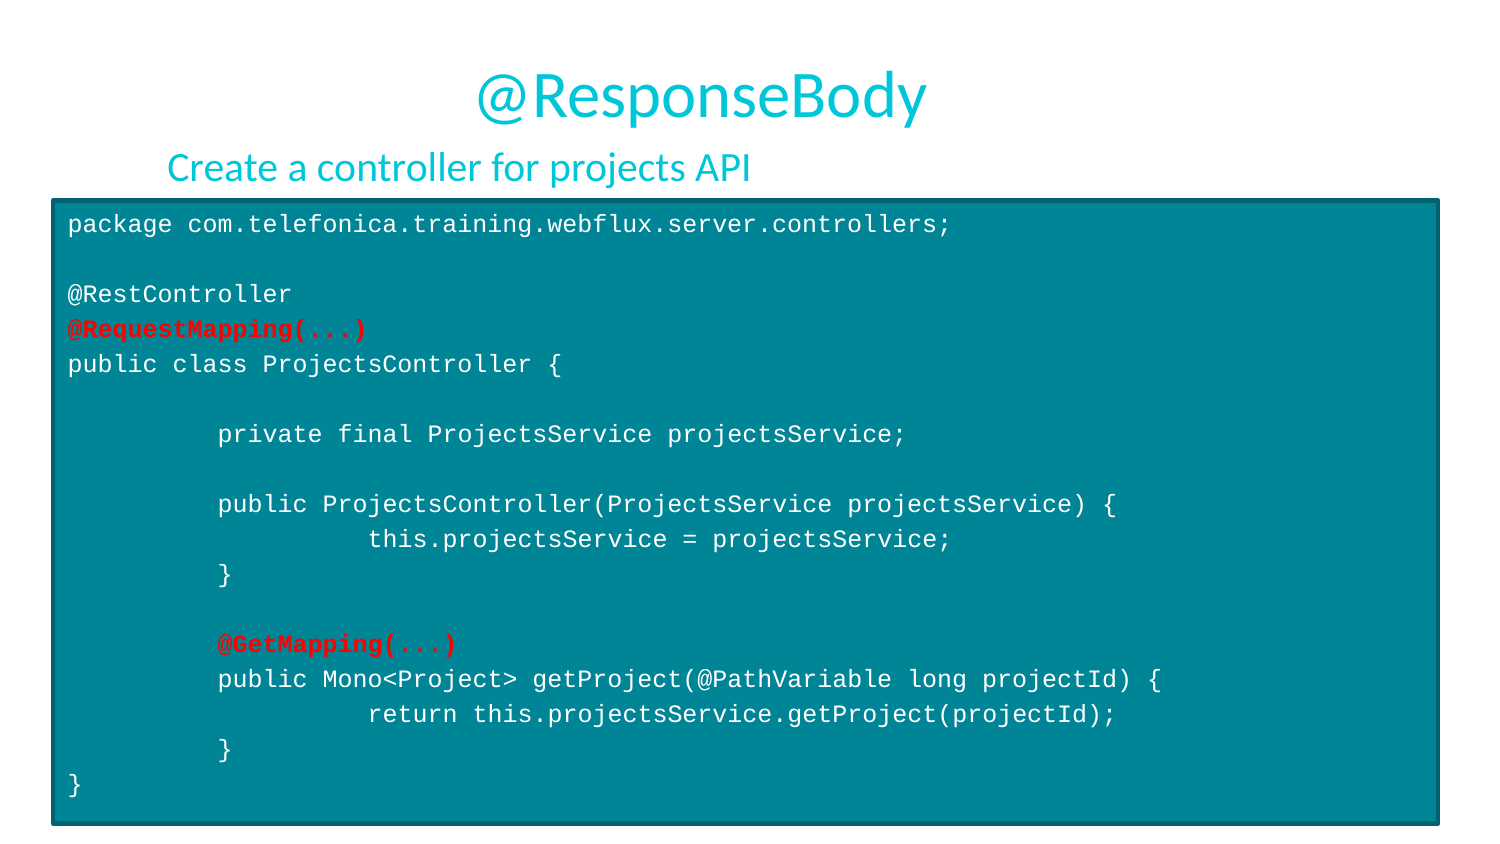

# @ResponseBody
Create a controller for projects API
package com.telefonica.training.webflux.server.controllers;

@RestController
@RequestMapping(...)
public class ProjectsController {

	private final ProjectsService projectsService;

	public ProjectsController(ProjectsService projectsService) {
		this.projectsService = projectsService;
	}

	@GetMapping(...)
	public Mono<Project> getProject(@PathVariable long projectId) {
		return this.projectsService.getProject(projectId);
	}
}